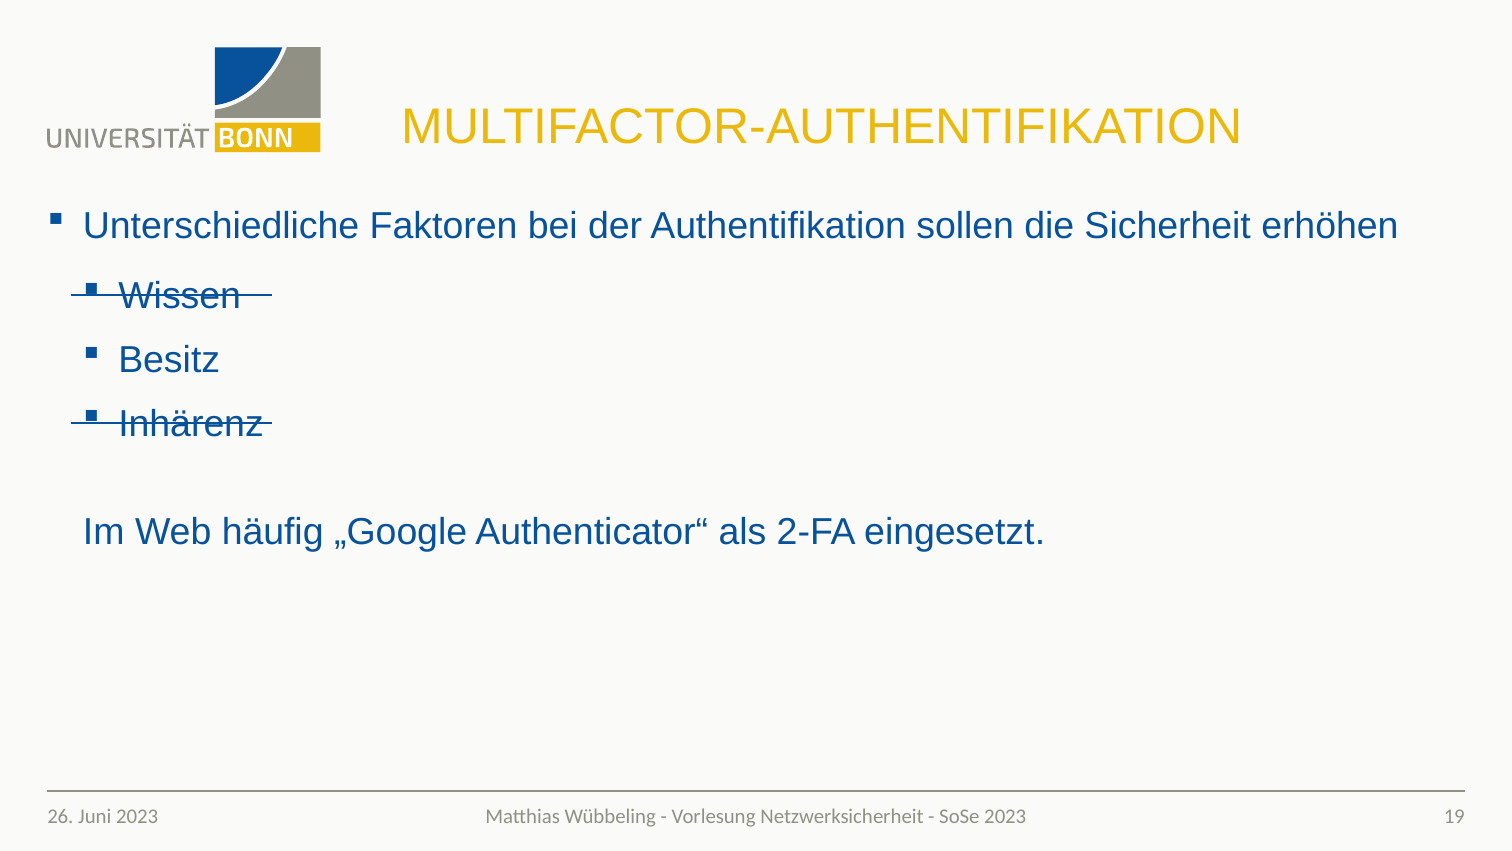

# Multifactor-Authentifikation
Unterschiedliche Faktoren bei der Authentifikation sollen die Sicherheit erhöhen
Wissen
Besitz
Inhärenz
Im Web häufig „Google Authenticator“ als 2-FA eingesetzt.
26. Juni 2023
19
Matthias Wübbeling - Vorlesung Netzwerksicherheit - SoSe 2023